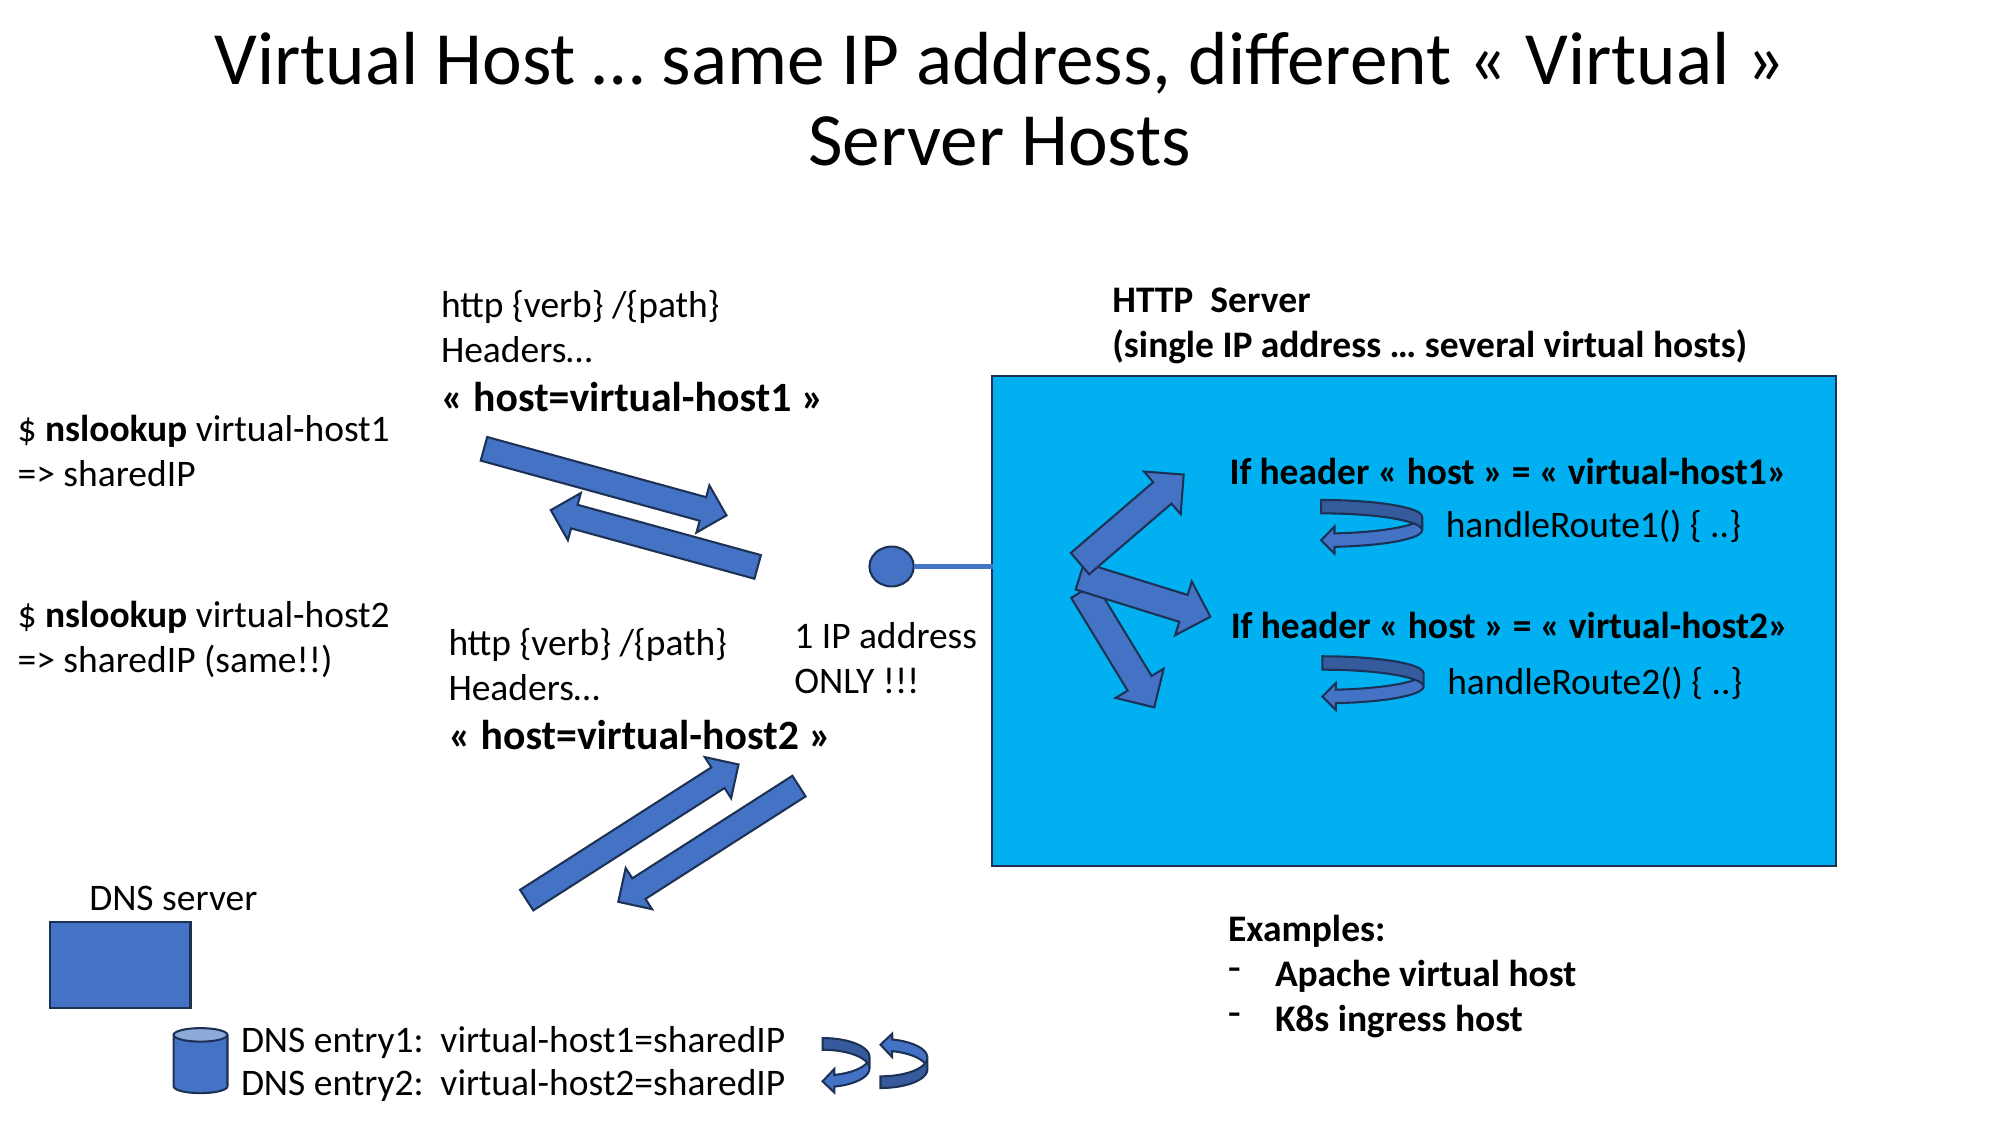

# Virtual Host … same IP address, different « Virtual » Server Hosts
HTTP  Server
(single IP address … several virtual hosts)
http {verb} /{path}
Headers…
« host=virtual-host1 »

$ nslookup virtual-host1
=> sharedIP
If header « host » = « virtual-host1»

handleRoute1() { ..}

$ nslookup virtual-host2
=> sharedIP (same!!)
If header « host » = « virtual-host2»
1 IP address
ONLY !!!
http {verb} /{path}
Headers…
« host=virtual-host2 »
handleRoute2() { ..}

DNS server
Examples:
Apache virtual host
K8s ingress host

DNS entry1:  virtual-host1=sharedIP

DNS entry2:  virtual-host2=sharedIP